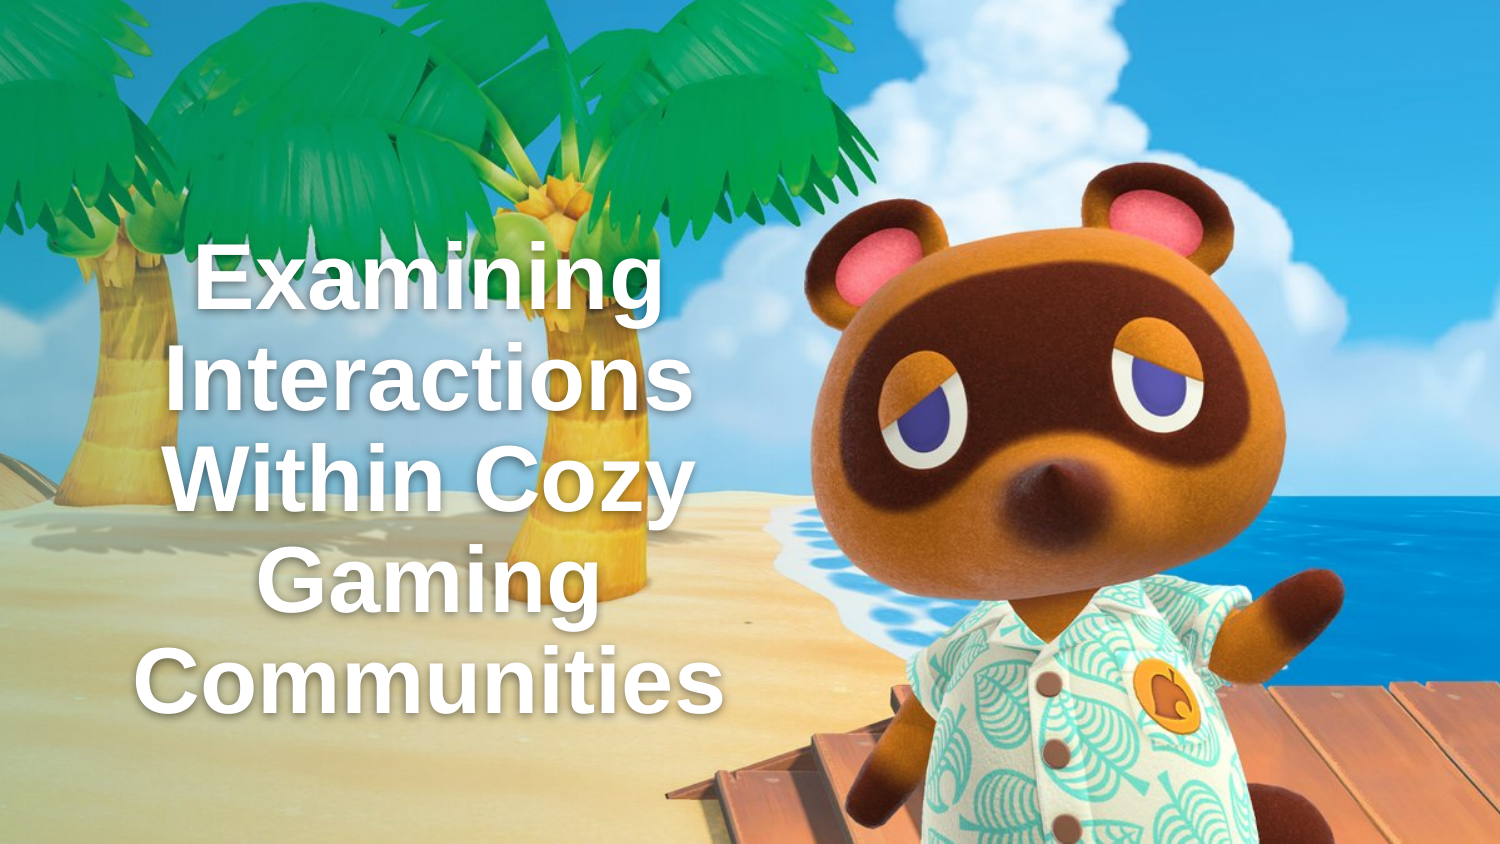

# Examining Interactions Within Cozy Gaming Communities
Khristine Cancio, Candelaria Herrera, William King, Harry Rappaport, Srushti Sardeshmukh